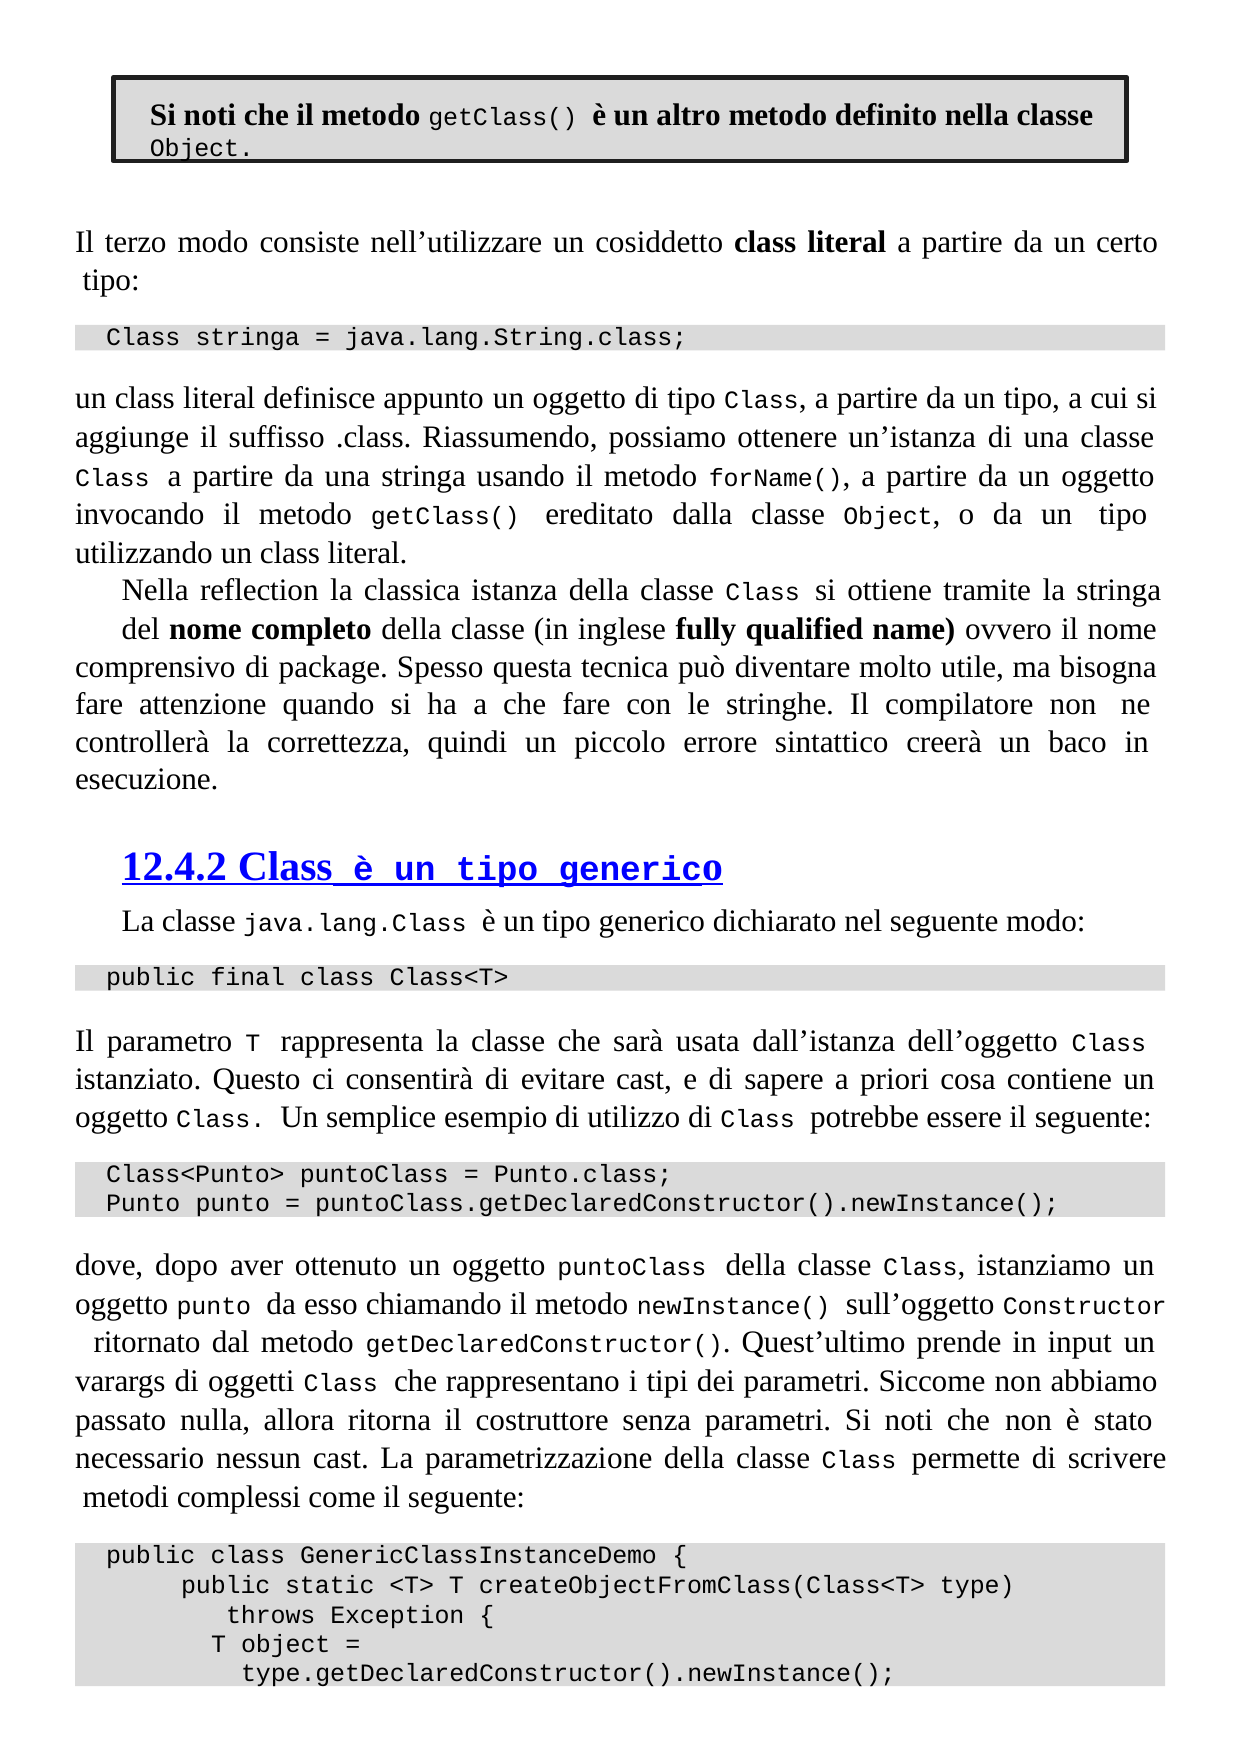

Si noti che il metodo getClass() è un altro metodo definito nella classe
Object.
Il terzo modo consiste nell’utilizzare un cosiddetto class literal a partire da un certo  tipo:
Class stringa = java.lang.String.class;
un class literal definisce appunto un oggetto di tipo Class, a partire da un tipo, a cui si  aggiunge il suffisso .class. Riassumendo, possiamo ottenere un’istanza di una classe  Class a partire da una stringa usando il metodo forName(), a partire da un oggetto  invocando il metodo getClass() ereditato dalla classe Object, o da un tipo  utilizzando un class literal.
Nella reflection la classica istanza della classe Class si ottiene tramite la stringa
del nome completo della classe (in inglese fully qualified name) ovvero il nome  comprensivo di package. Spesso questa tecnica può diventare molto utile, ma bisogna  fare attenzione quando si ha a che fare con le stringhe. Il compilatore non ne  controllerà la correttezza, quindi un piccolo errore sintattico creerà un baco in  esecuzione.

12.4.2 Class è un tipo generico
La classe java.lang.Class è un tipo generico dichiarato nel seguente modo:
public final class Class<T>
Il parametro T rappresenta la classe che sarà usata dall’istanza dell’oggetto Class  istanziato. Questo ci consentirà di evitare cast, e di sapere a priori cosa contiene un  oggetto Class. Un semplice esempio di utilizzo di Class potrebbe essere il seguente:
Class<Punto> puntoClass = Punto.class;
Punto punto = puntoClass.getDeclaredConstructor().newInstance();
dove, dopo aver ottenuto un oggetto puntoClass della classe Class, istanziamo un  oggetto punto da esso chiamando il metodo newInstance() sull’oggetto Constructor  ritornato dal metodo getDeclaredConstructor(). Quest’ultimo prende in input un  varargs di oggetti Class che rappresentano i tipi dei parametri. Siccome non abbiamo  passato nulla, allora ritorna il costruttore senza parametri. Si noti che non è stato  necessario nessun cast. La parametrizzazione della classe Class permette di scrivere  metodi complessi come il seguente:
public class GenericClassInstanceDemo {
public static <T> T createObjectFromClass(Class<T> type)  throws Exception {
T object = type.getDeclaredConstructor().newInstance();